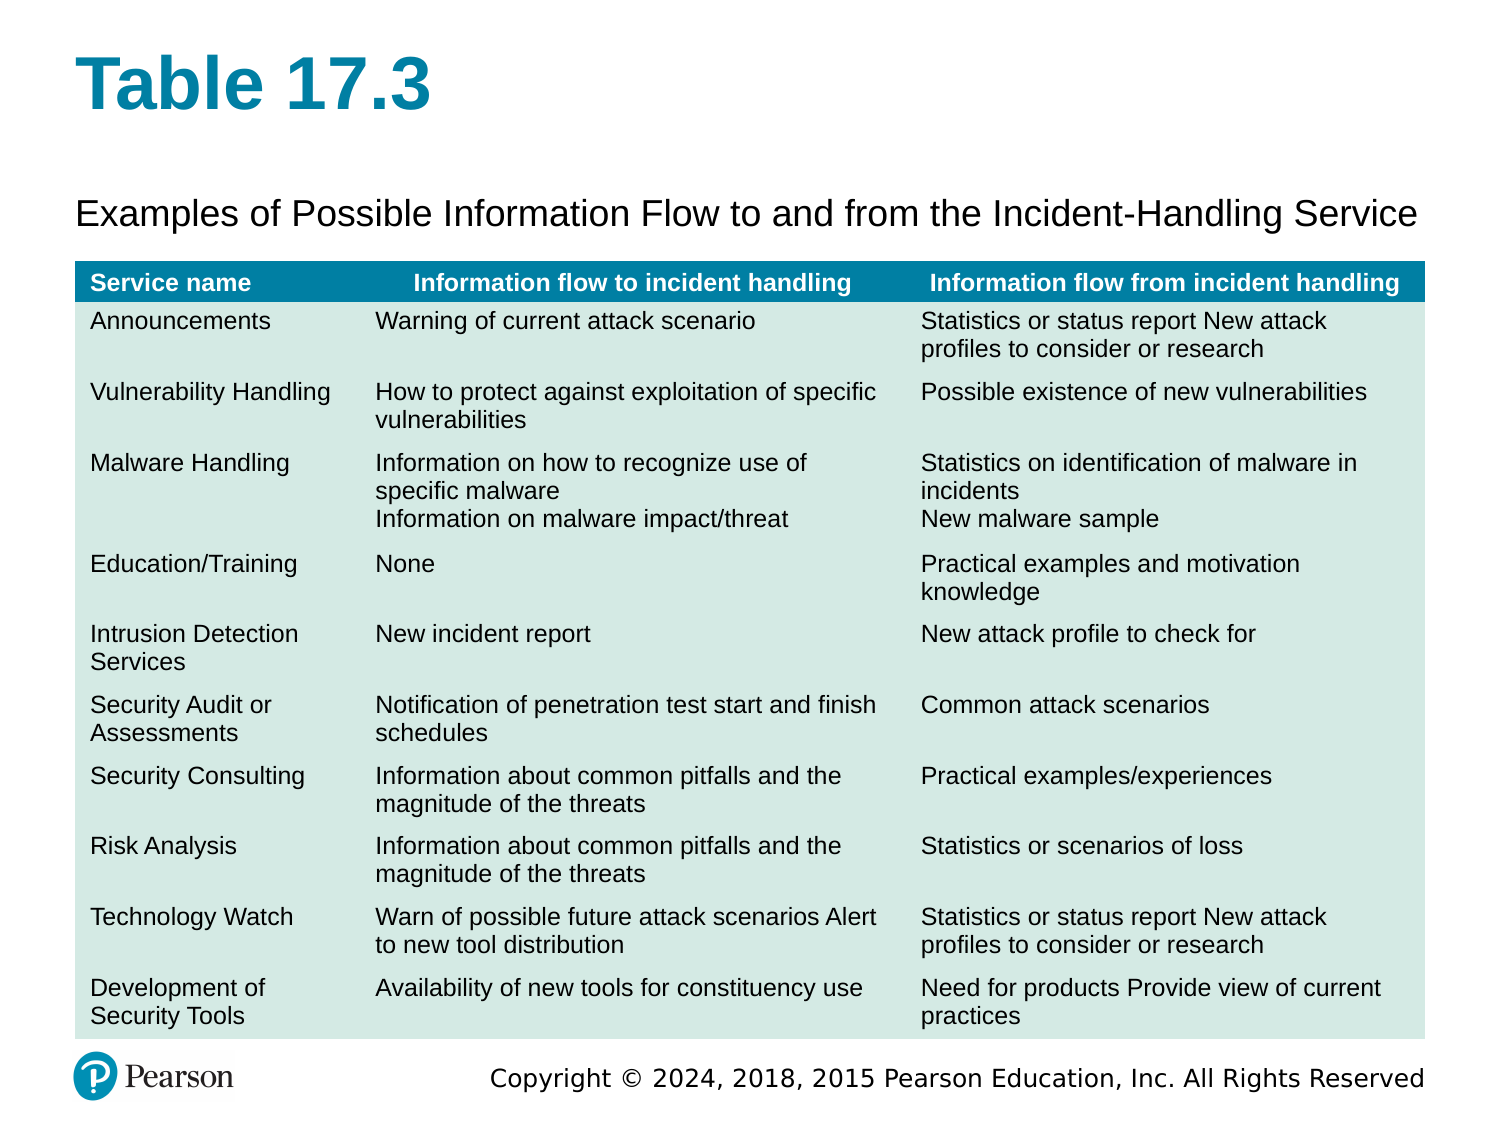

# Table 17.3
Examples of Possible Information Flow to and from the Incident-Handling Service
| Service name | Information flow to incident handling | Information flow from incident handling |
| --- | --- | --- |
| Announcements | Warning of current attack scenario | Statistics or status report New attack profiles to consider or research |
| Vulnerability Handling | How to protect against exploitation of specific vulnerabilities | Possible existence of new vulnerabilities |
| Malware Handling | Information on how to recognize use of specific malware Information on malware impact/threat | Statistics on identification of malware in incidents New malware sample |
| Education/Training | None | Practical examples and motivation knowledge |
| Intrusion Detection Services | New incident report | New attack profile to check for |
| Security Audit or Assessments | Notification of penetration test start and finish schedules | Common attack scenarios |
| Security Consulting | Information about common pitfalls and the magnitude of the threats | Practical examples/experiences |
| Risk Analysis | Information about common pitfalls and the magnitude of the threats | Statistics or scenarios of loss |
| Technology Watch | Warn of possible future attack scenarios Alert to new tool distribution | Statistics or status report New attack profiles to consider or research |
| Development of Security Tools | Availability of new tools for constituency use | Need for products Provide view of current practices |